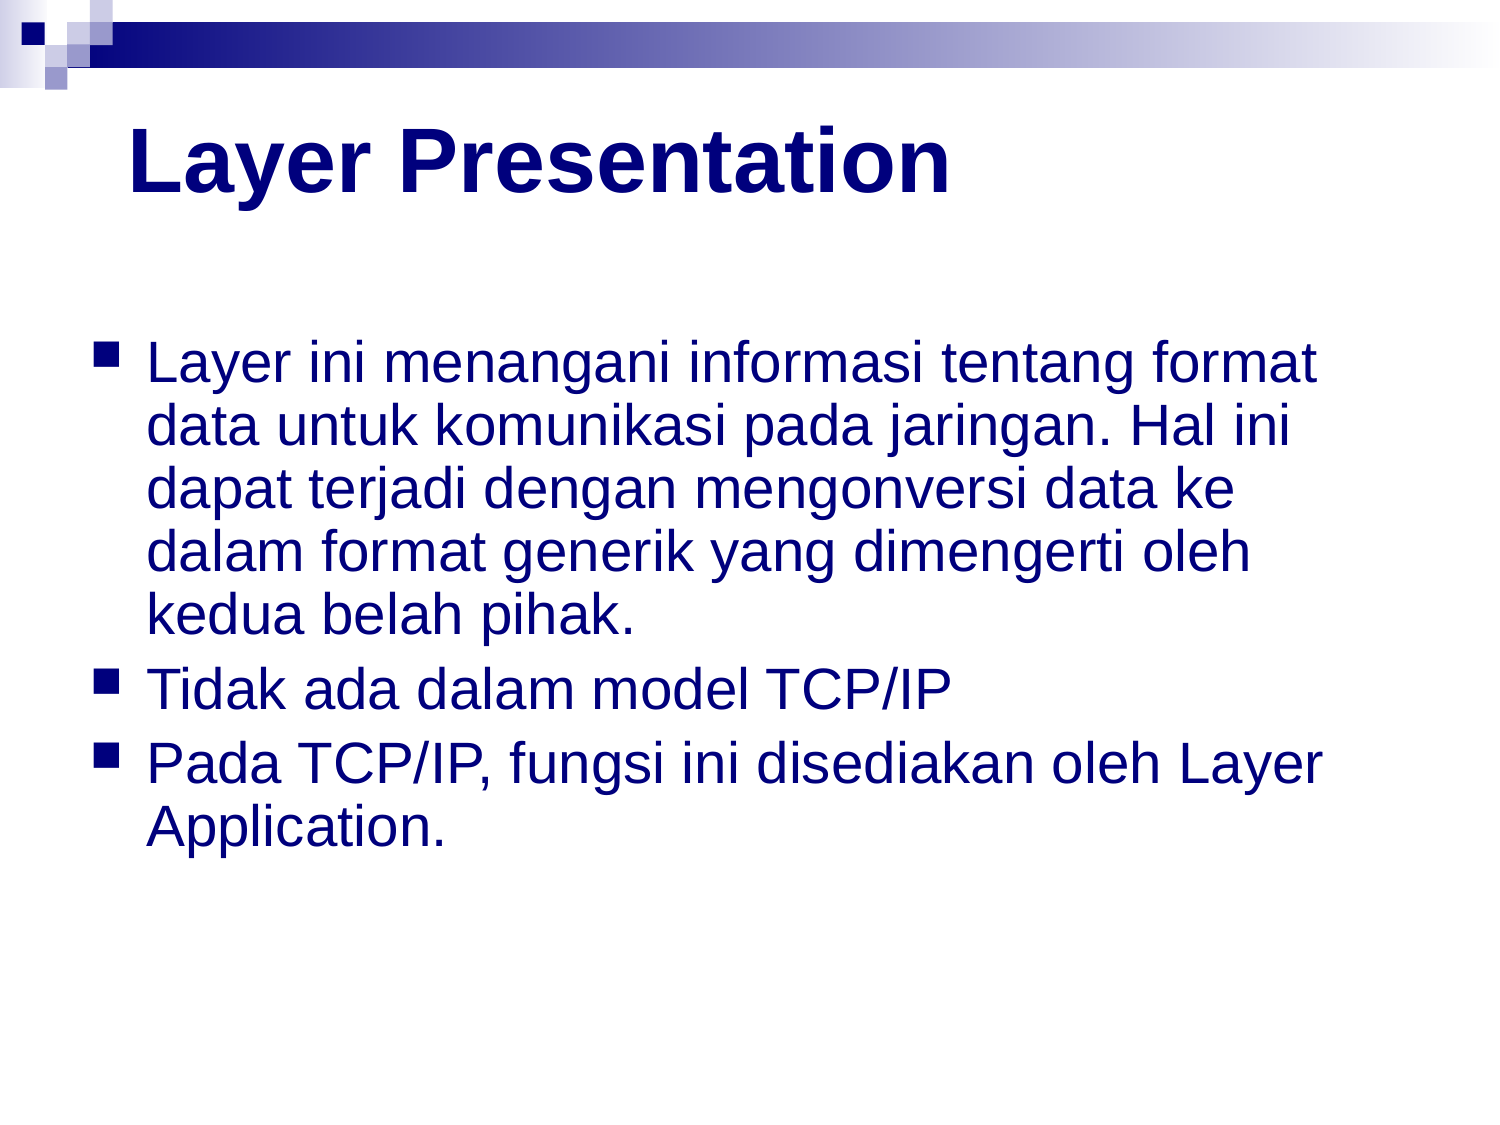

# Layer Presentation
Layer ini menangani informasi tentang format data untuk komunikasi pada jaringan. Hal ini dapat terjadi dengan mengonversi data ke dalam format generik yang dimengerti oleh kedua belah pihak.
Tidak ada dalam model TCP/IP
Pada TCP/IP, fungsi ini disediakan oleh Layer Application.